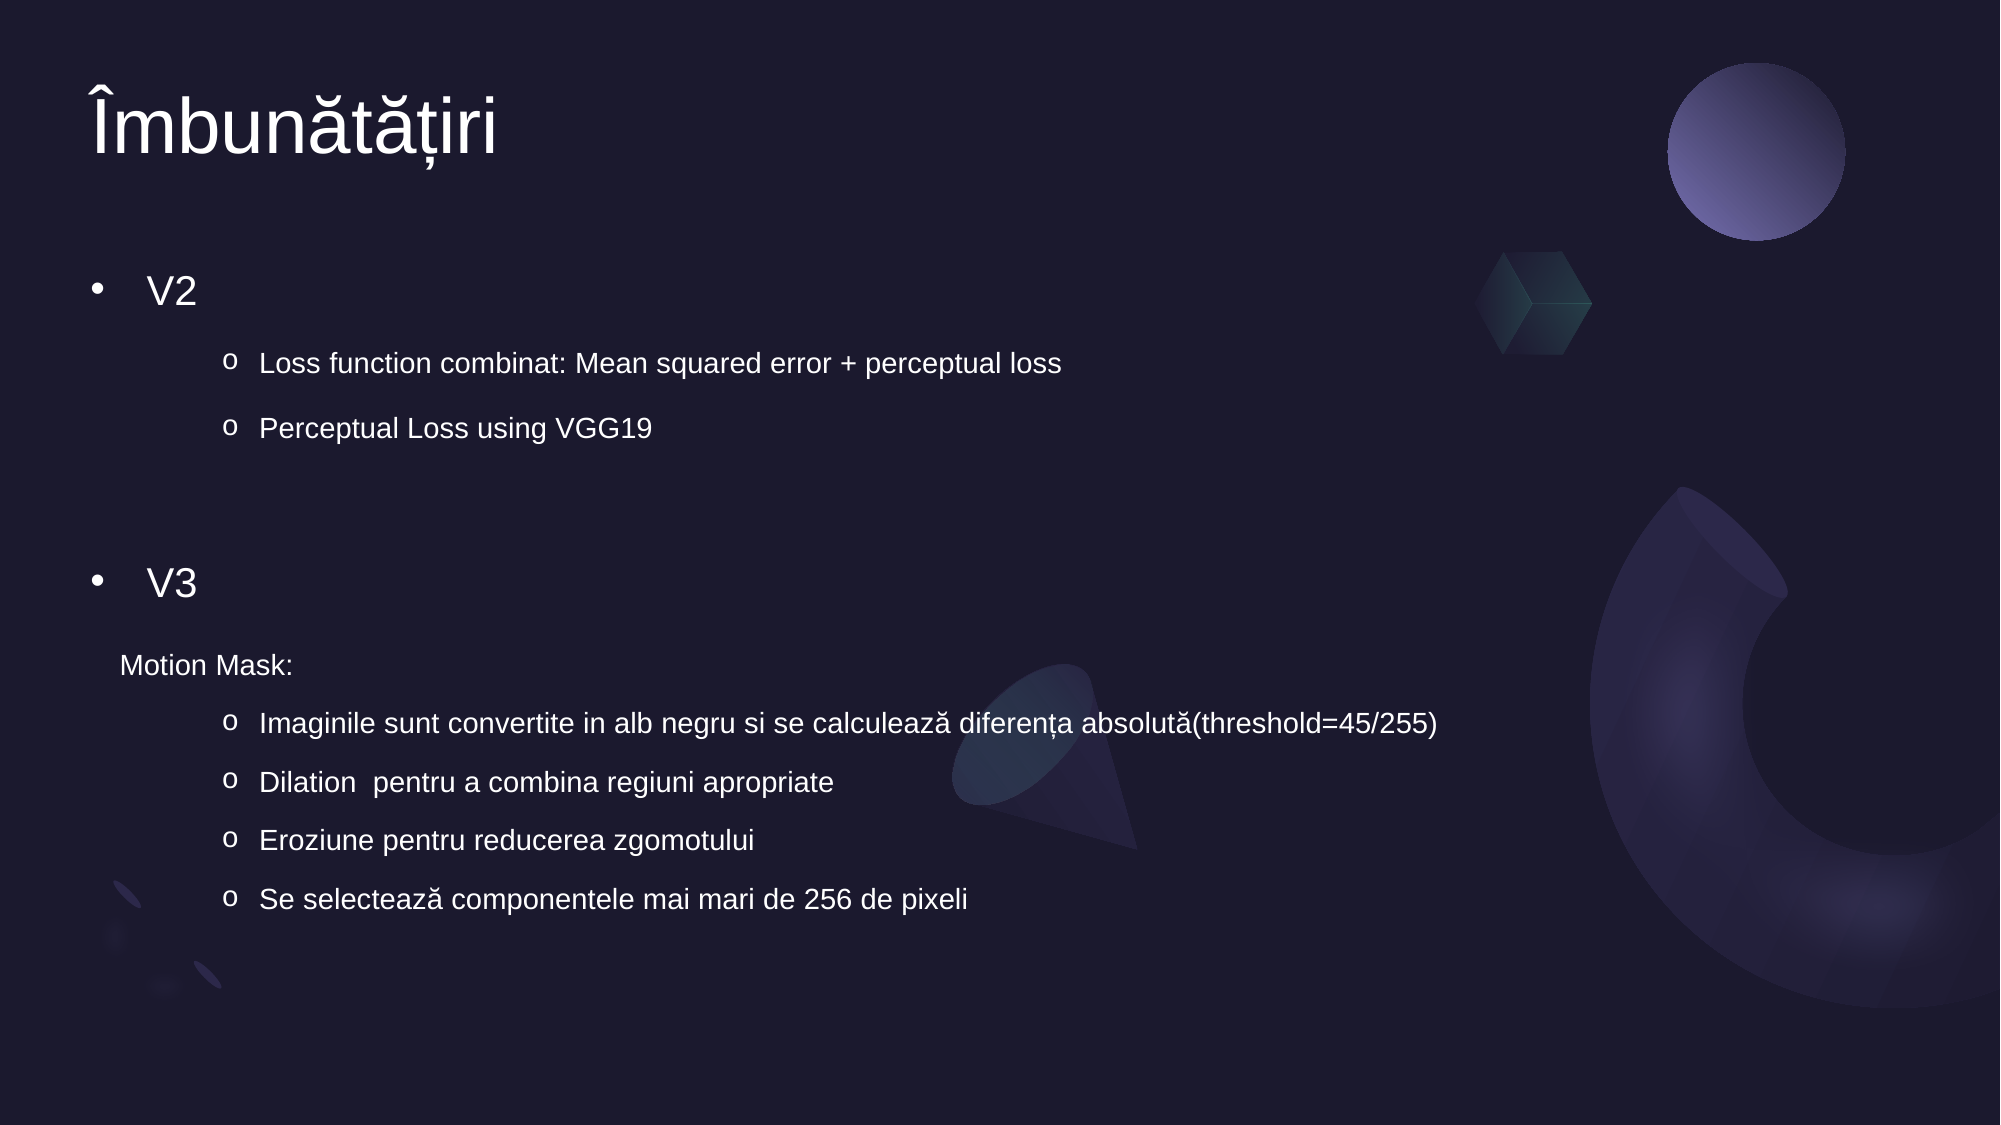

# Îmbunătățiri
V2
Loss function combinat: Mean squared error + perceptual loss
Perceptual Loss using VGG19

V3
 Motion Mask:
Imaginile sunt convertite in alb negru si se calculează diferența absolută(threshold=45/255)
Dilation  pentru a combina regiuni apropriate
Eroziune pentru reducerea zgomotului
Se selectează componentele mai mari de 256 de pixeli